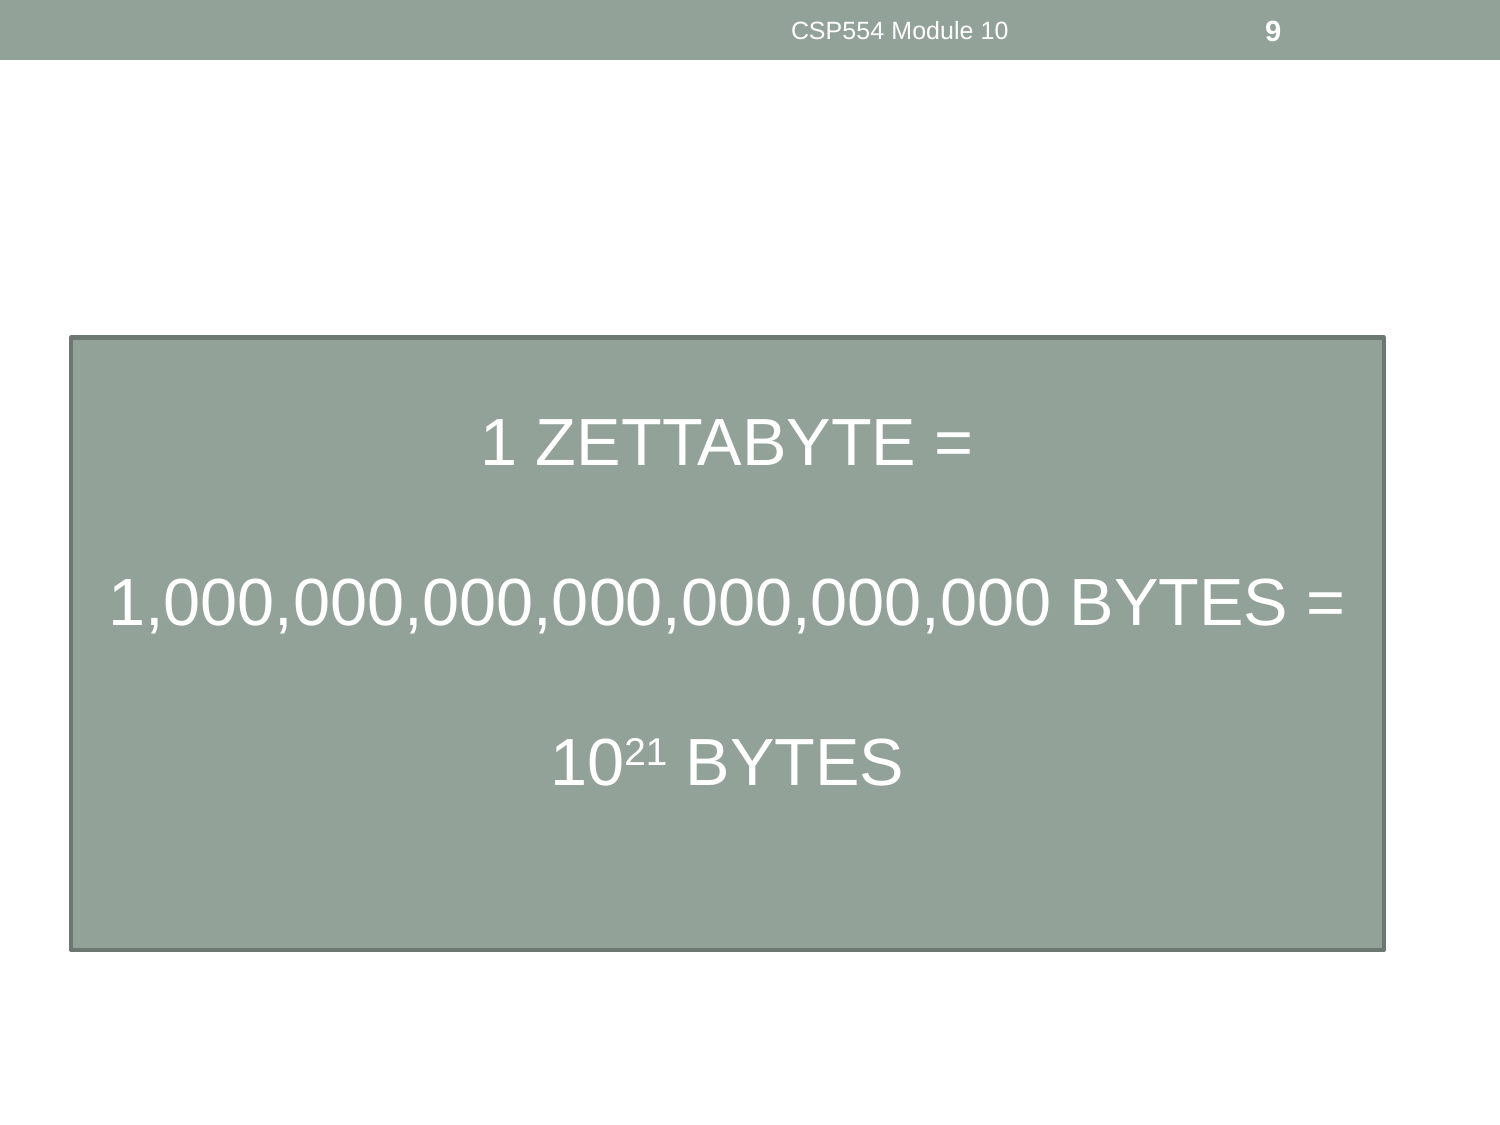

CSP554 Module 10
9
#
1 ZETTABYTE =

1,000,000,000,000,000,000,000 BYTES =

1021 BYTES